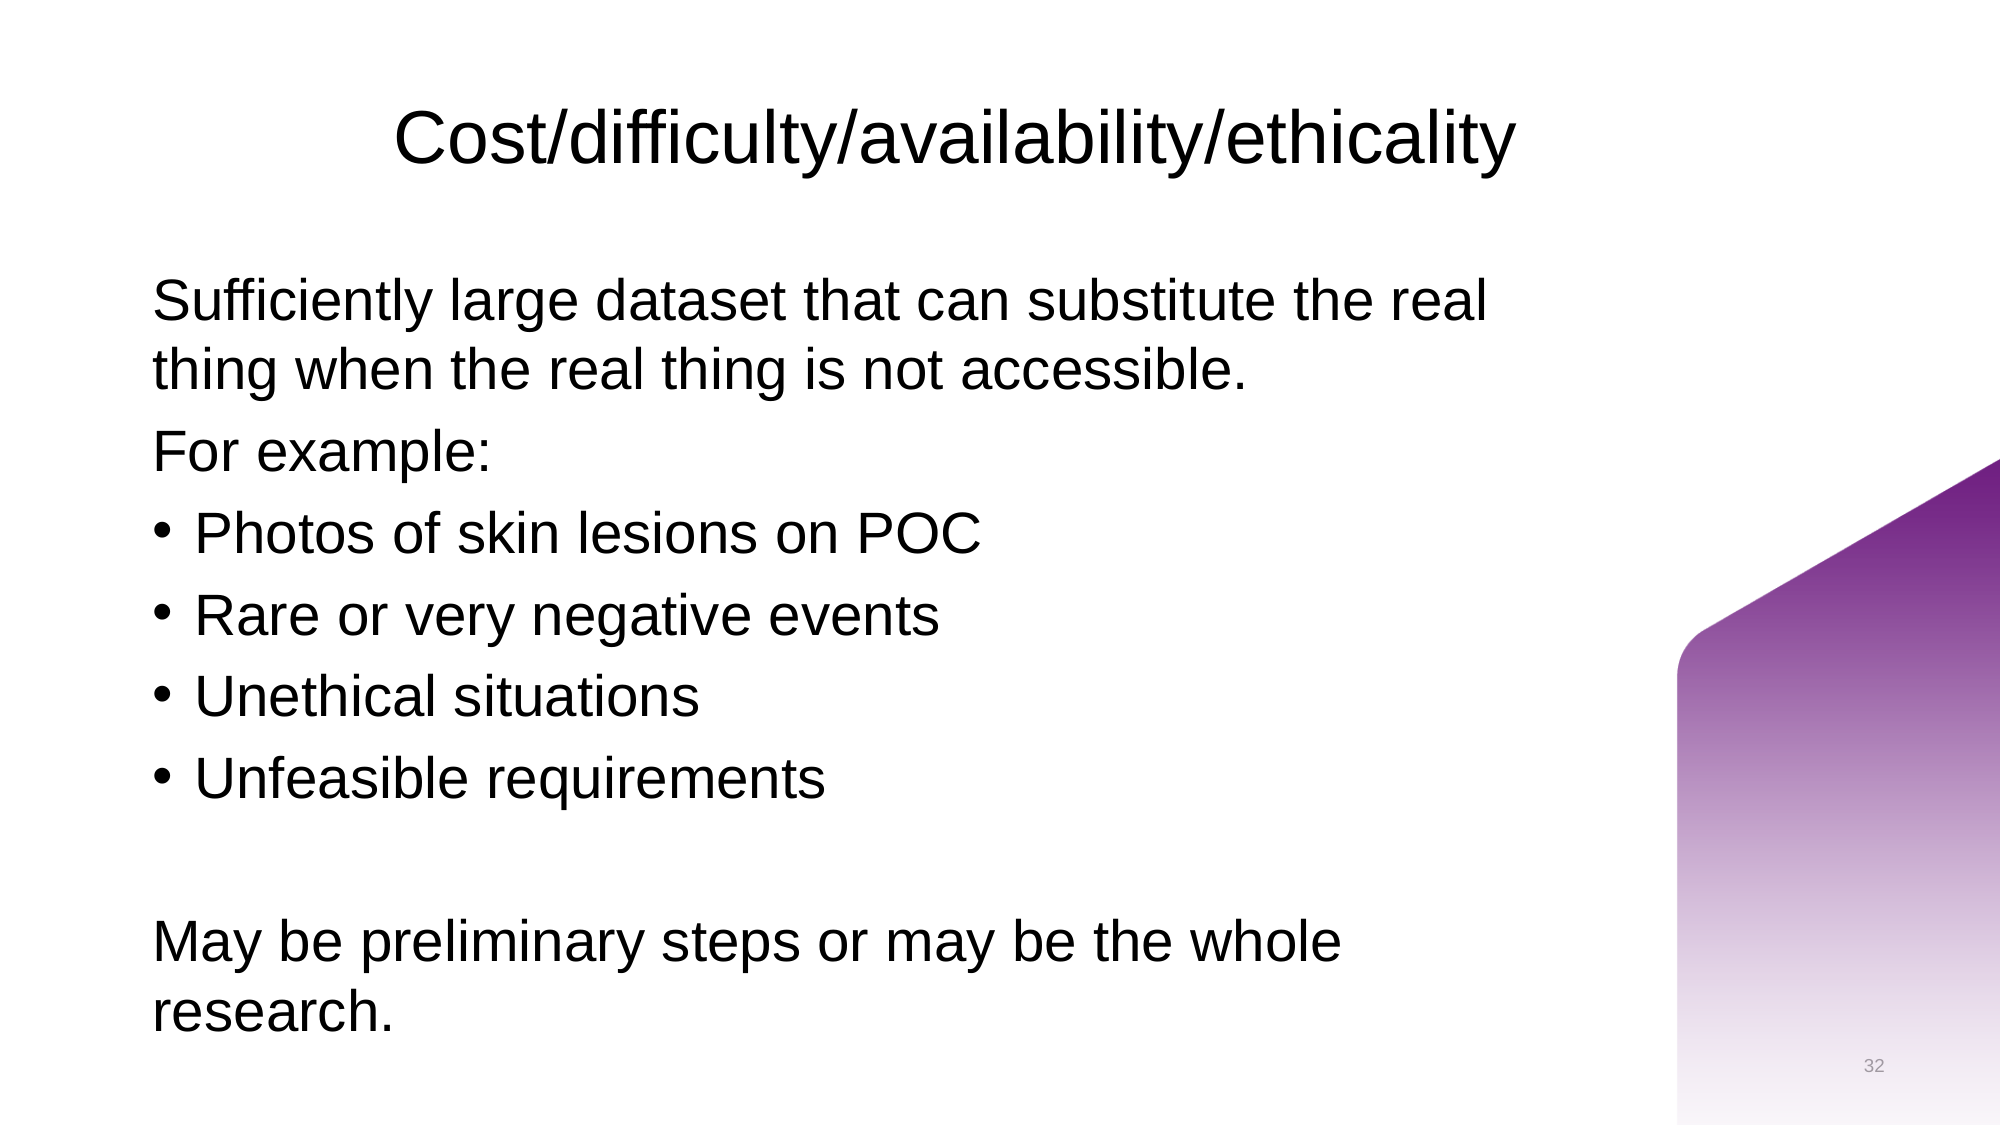

# Cost/difficulty/availability/ethicality
Sufficiently large dataset that can substitute the real thing when the real thing is not accessible.
For example:
Photos of skin lesions on POC
Rare or very negative events
Unethical situations
Unfeasible requirements

May be preliminary steps or may be the whole research.
32